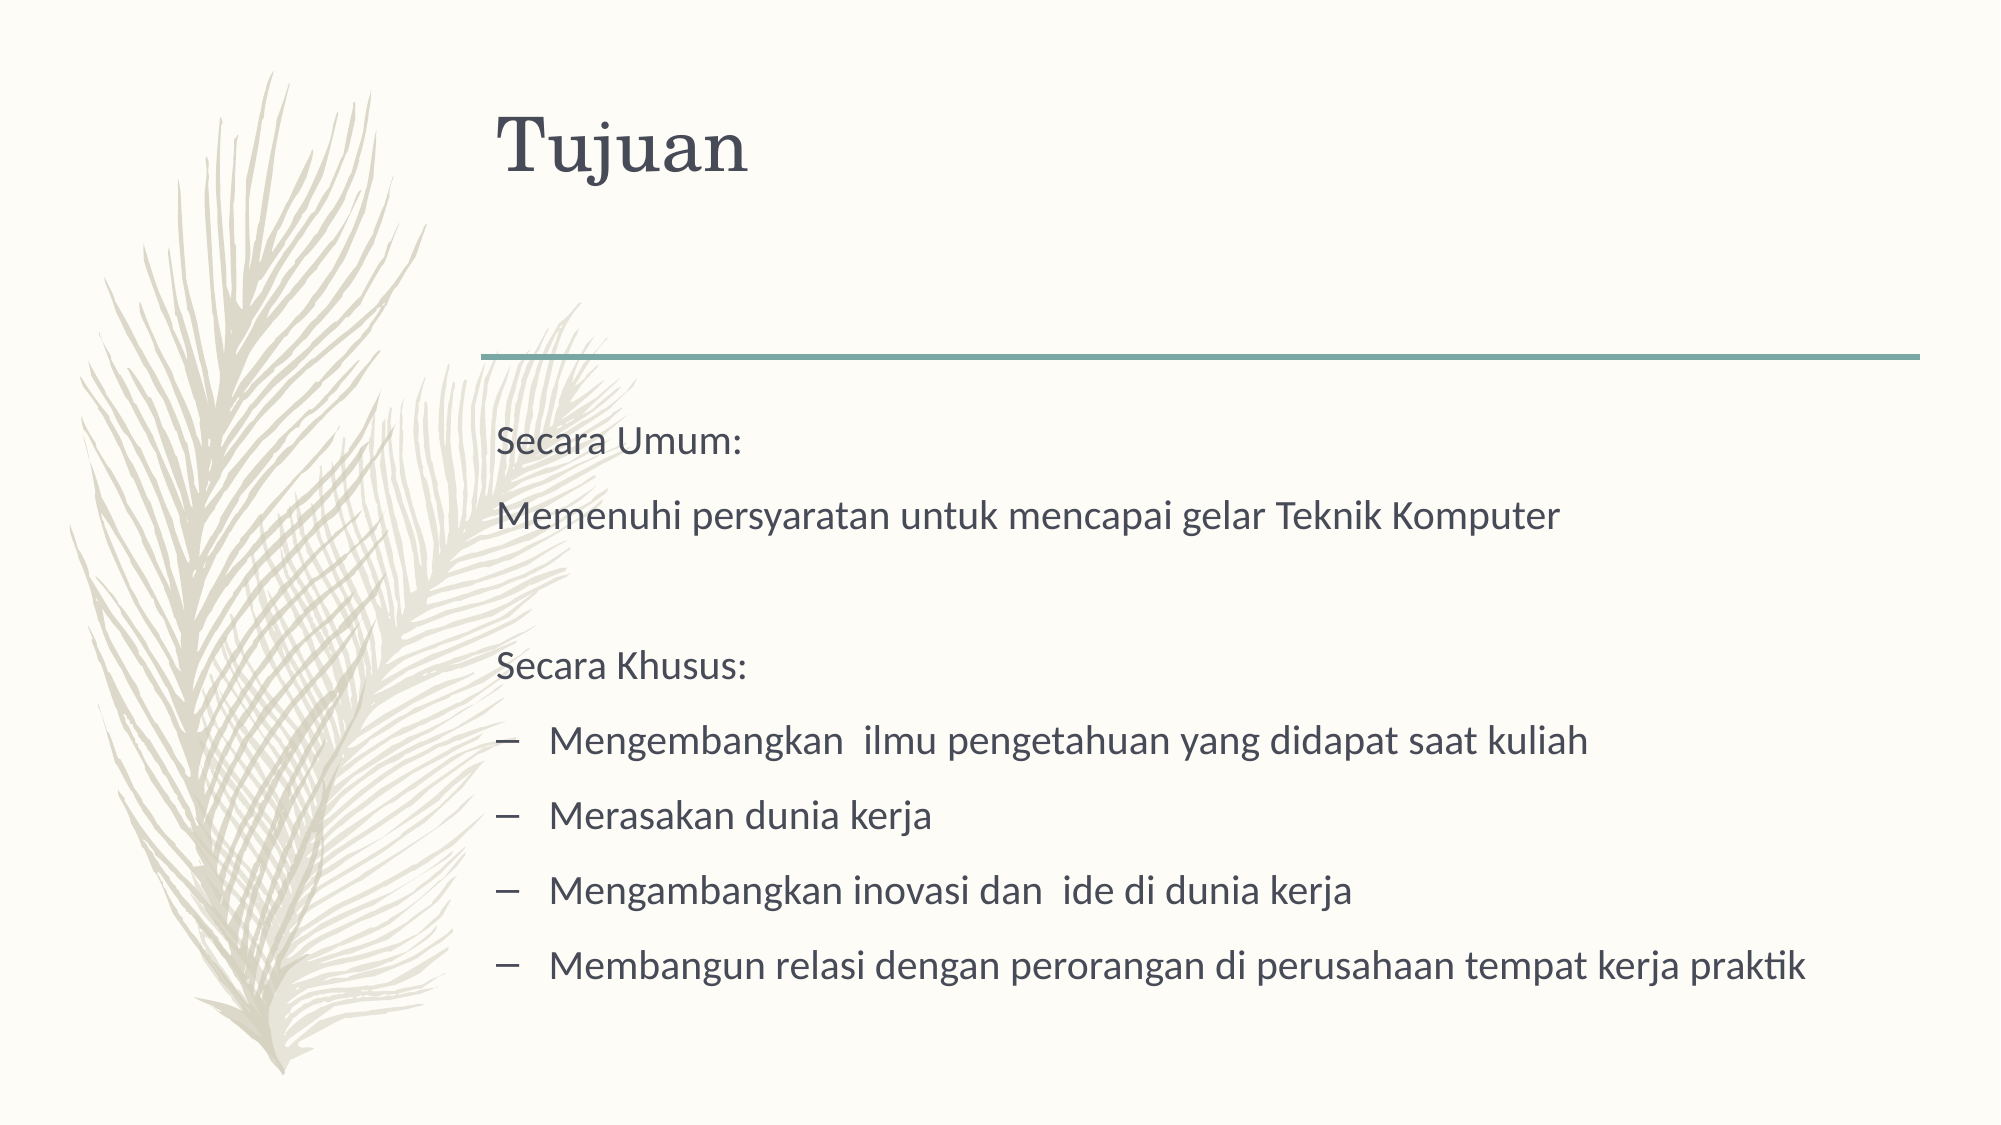

# Tujuan
Secara Umum:
Memenuhi persyaratan untuk mencapai gelar Teknik Komputer

Secara Khusus:
Mengembangkan  ilmu pengetahuan yang didapat saat kuliah
Merasakan dunia kerja
Mengambangkan inovasi dan  ide di dunia kerja
Membangun relasi dengan perorangan di perusahaan tempat kerja praktik